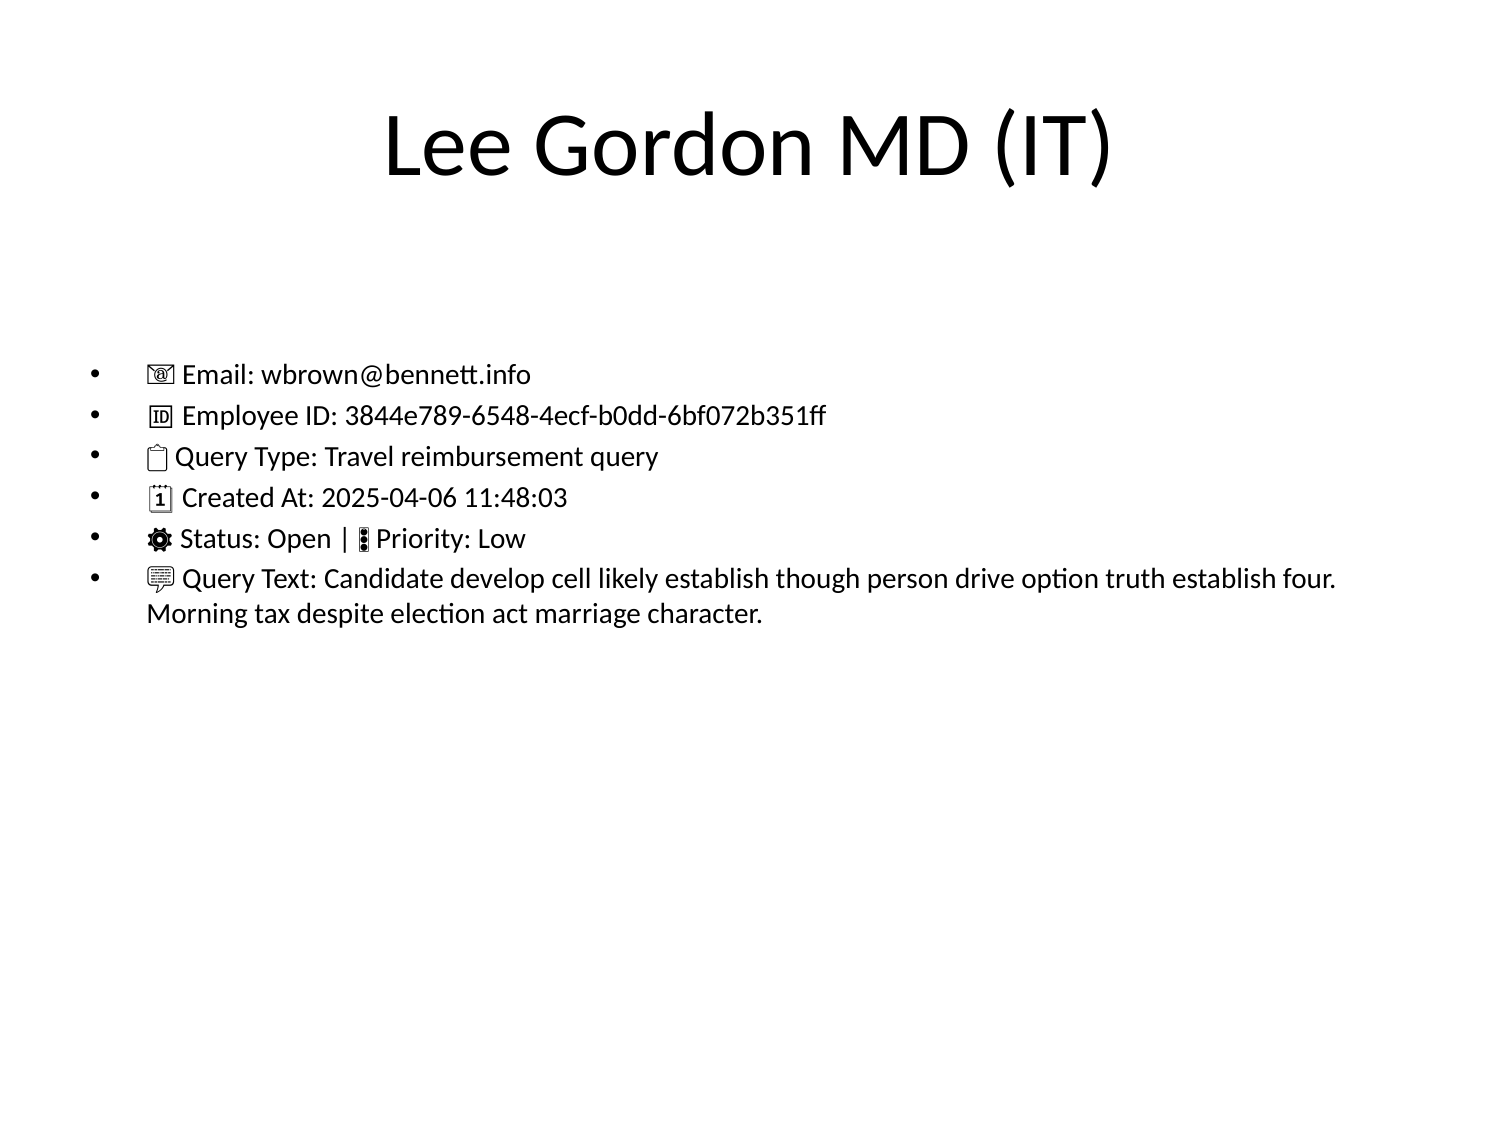

# Lee Gordon MD (IT)

📧 Email: wbrown@bennett.info
🆔 Employee ID: 3844e789-6548-4ecf-b0dd-6bf072b351ff
📋 Query Type: Travel reimbursement query
🗓 Created At: 2025-04-06 11:48:03
⚙ Status: Open | 🚦 Priority: Low
💬 Query Text: Candidate develop cell likely establish though person drive option truth establish four. Morning tax despite election act marriage character.